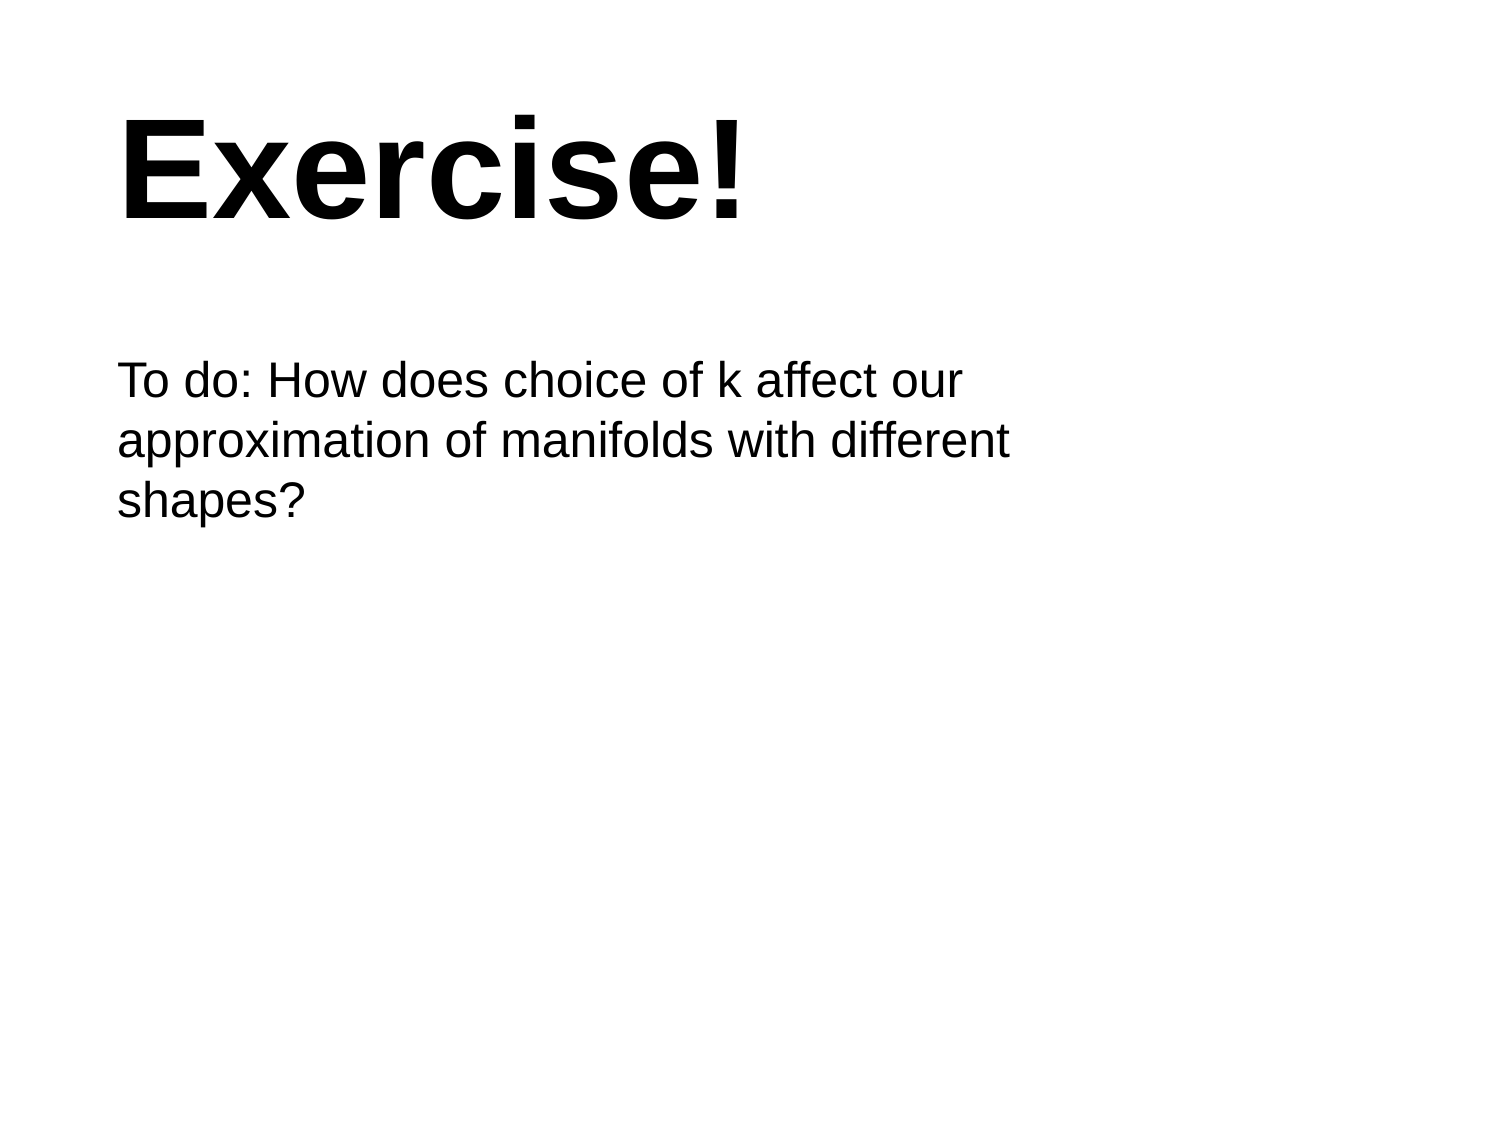

# Exercise!
To do: How does choice of k affect our approximation of manifolds with different shapes?